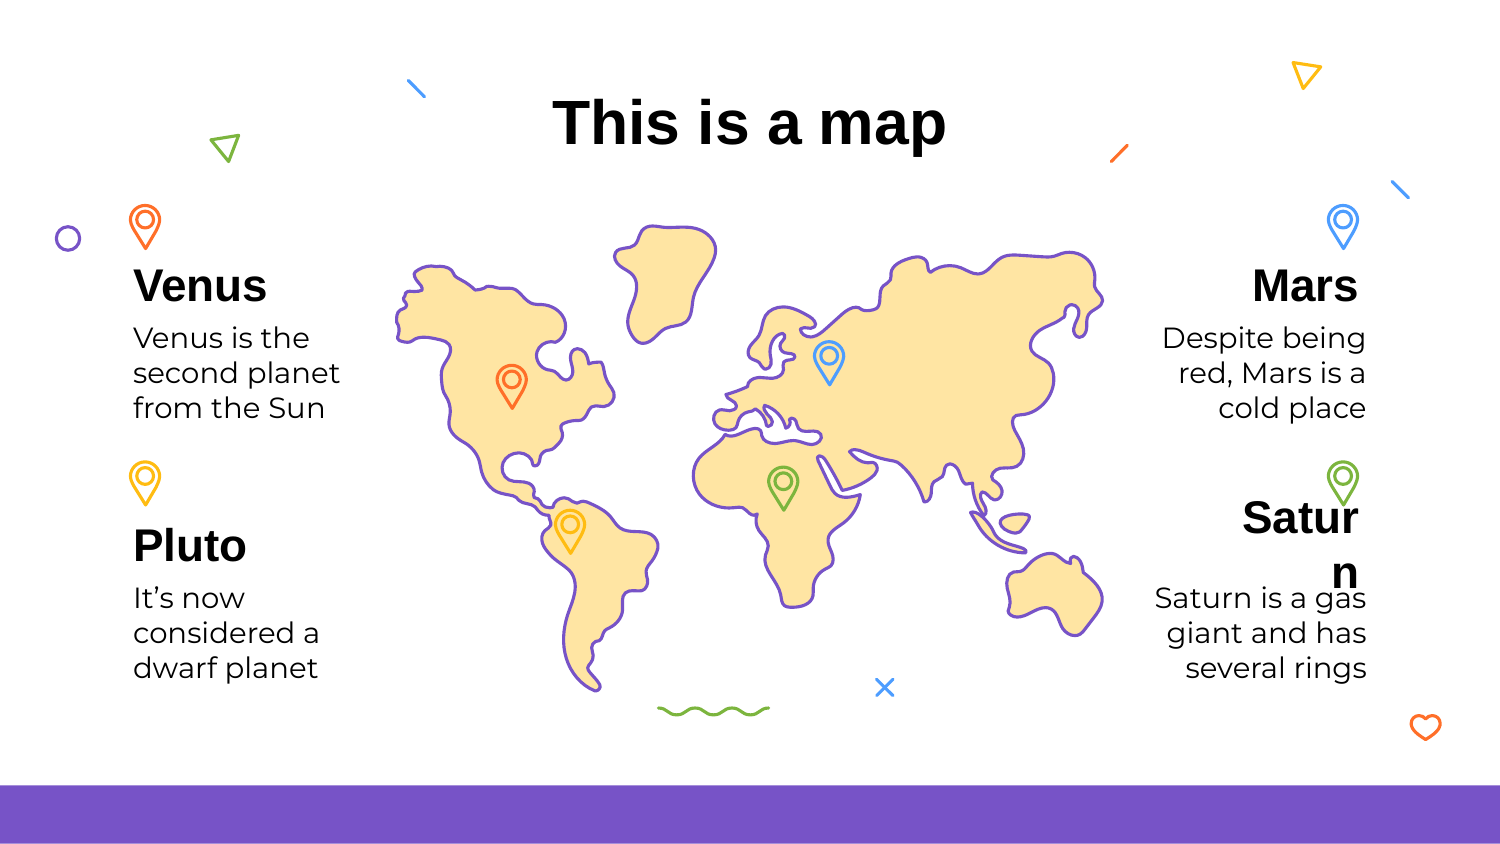

# This is a map

Venus
Mars
Venus is the second planet from the Sun
Despite being red, Mars is a cold place

Pluto
Saturn
It’s now considered a dwarf planet
Saturn is a gas giant and has several rings